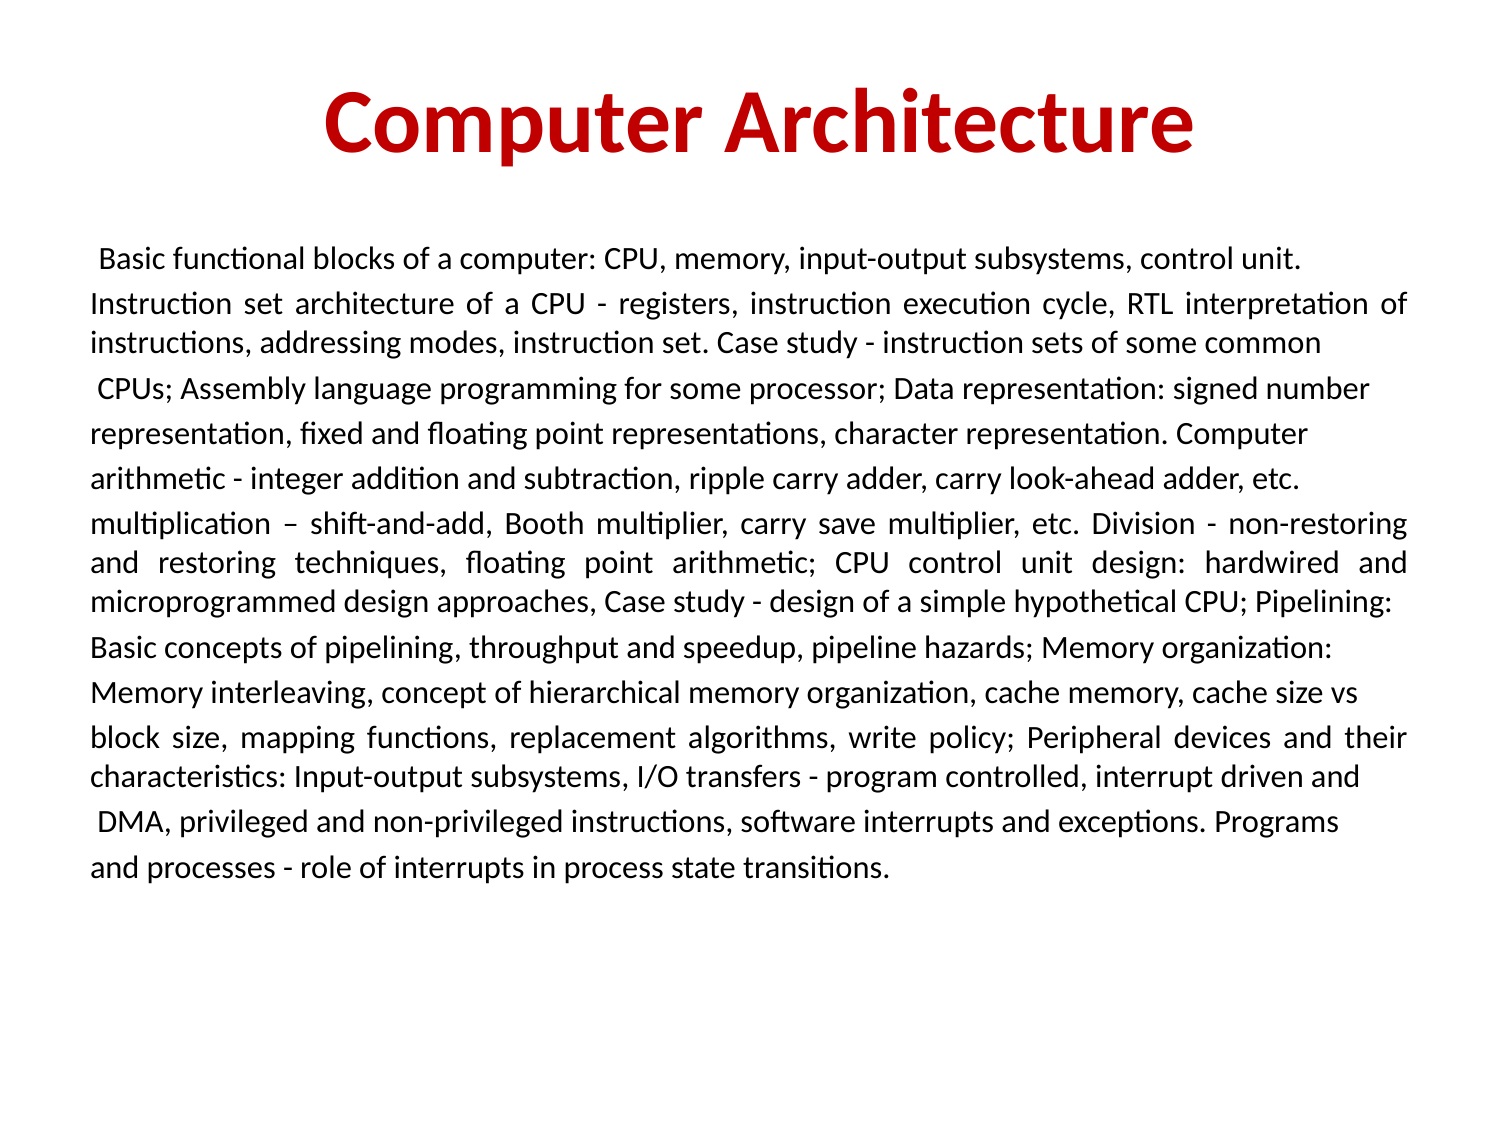

# Computer Architecture

 Basic functional blocks of a computer: CPU, memory, input-output subsystems, control unit.
Instruction set architecture of a CPU - registers, instruction execution cycle, RTL interpretation of instructions, addressing modes, instruction set. Case study - instruction sets of some common
 CPUs; Assembly language programming for some processor; Data representation: signed number
representation, fixed and floating point representations, character representation. Computer
arithmetic - integer addition and subtraction, ripple carry adder, carry look-ahead adder, etc.
multiplication – shift-and-add, Booth multiplier, carry save multiplier, etc. Division - non-restoring and restoring techniques, floating point arithmetic; CPU control unit design: hardwired and microprogrammed design approaches, Case study - design of a simple hypothetical CPU; Pipelining:
Basic concepts of pipelining, throughput and speedup, pipeline hazards; Memory organization:
Memory interleaving, concept of hierarchical memory organization, cache memory, cache size vs
block size, mapping functions, replacement algorithms, write policy; Peripheral devices and their characteristics: Input-output subsystems, I/O transfers - program controlled, interrupt driven and
 DMA, privileged and non-privileged instructions, software interrupts and exceptions. Programs
and processes - role of interrupts in process state transitions.